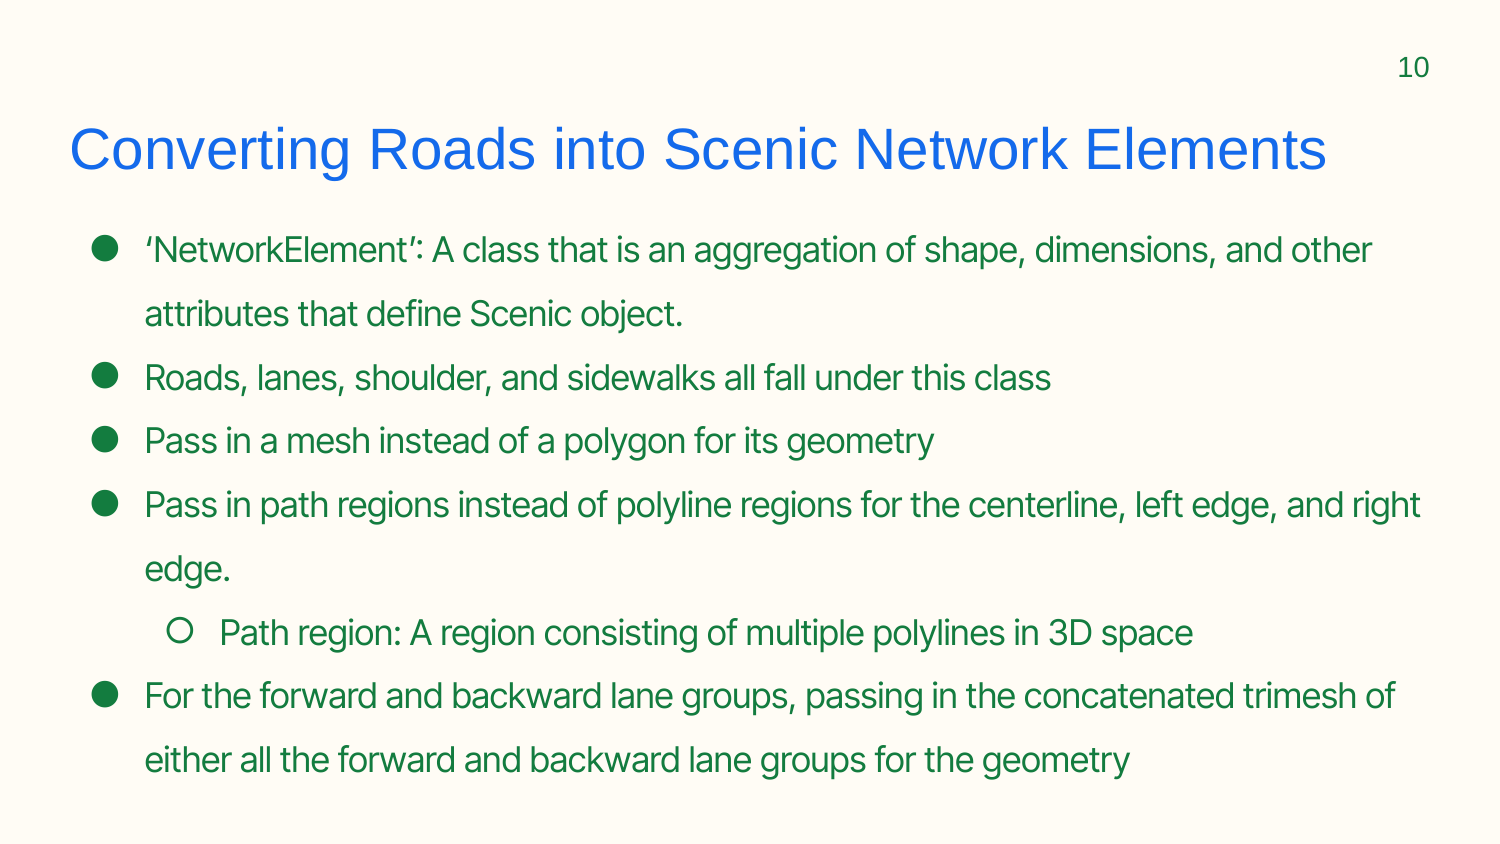

10
# Converting Roads into Scenic Network Elements
‘NetworkElement’: A class that is an aggregation of shape, dimensions, and other attributes that define Scenic object.
Roads, lanes, shoulder, and sidewalks all fall under this class
Pass in a mesh instead of a polygon for its geometry
Pass in path regions instead of polyline regions for the centerline, left edge, and right edge.
Path region: A region consisting of multiple polylines in 3D space
For the forward and backward lane groups, passing in the concatenated trimesh of either all the forward and backward lane groups for the geometry